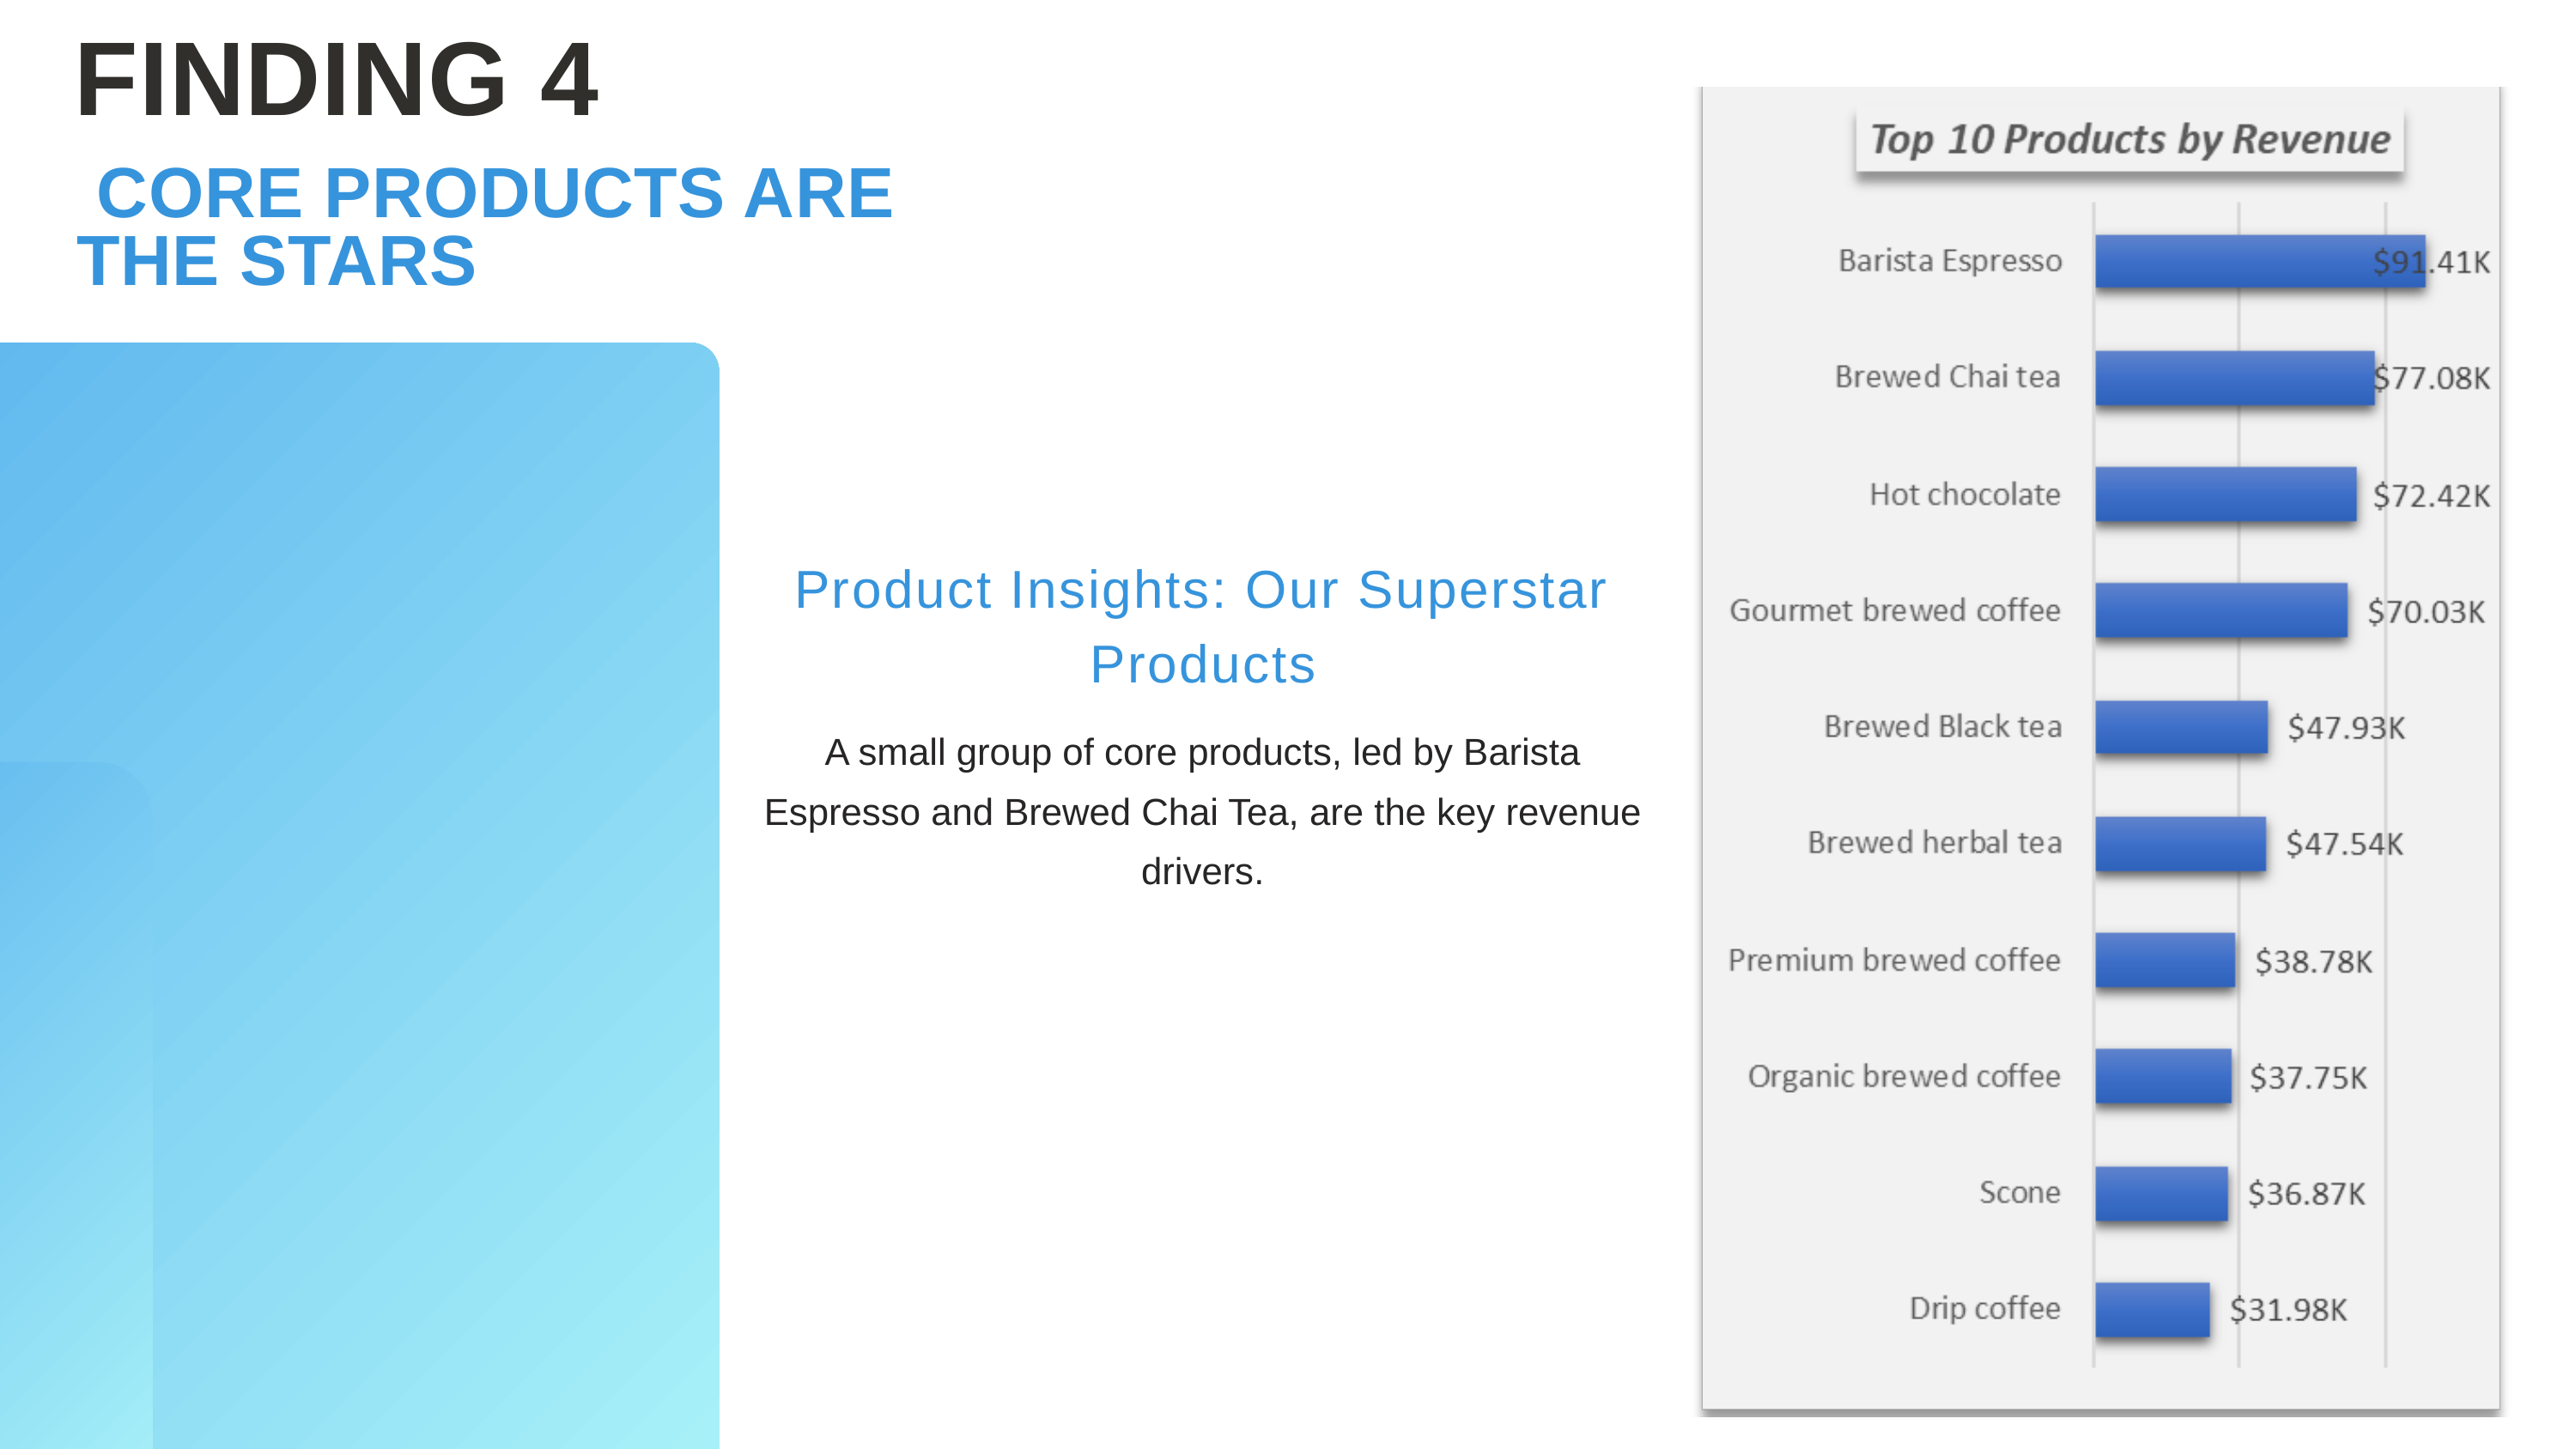

FINDING 4

 CORE PRODUCTS ARE THE STARS
Product Insights: Our Superstar Products
A small group of core products, led by Barista Espresso and Brewed Chai Tea, are the key revenue drivers.